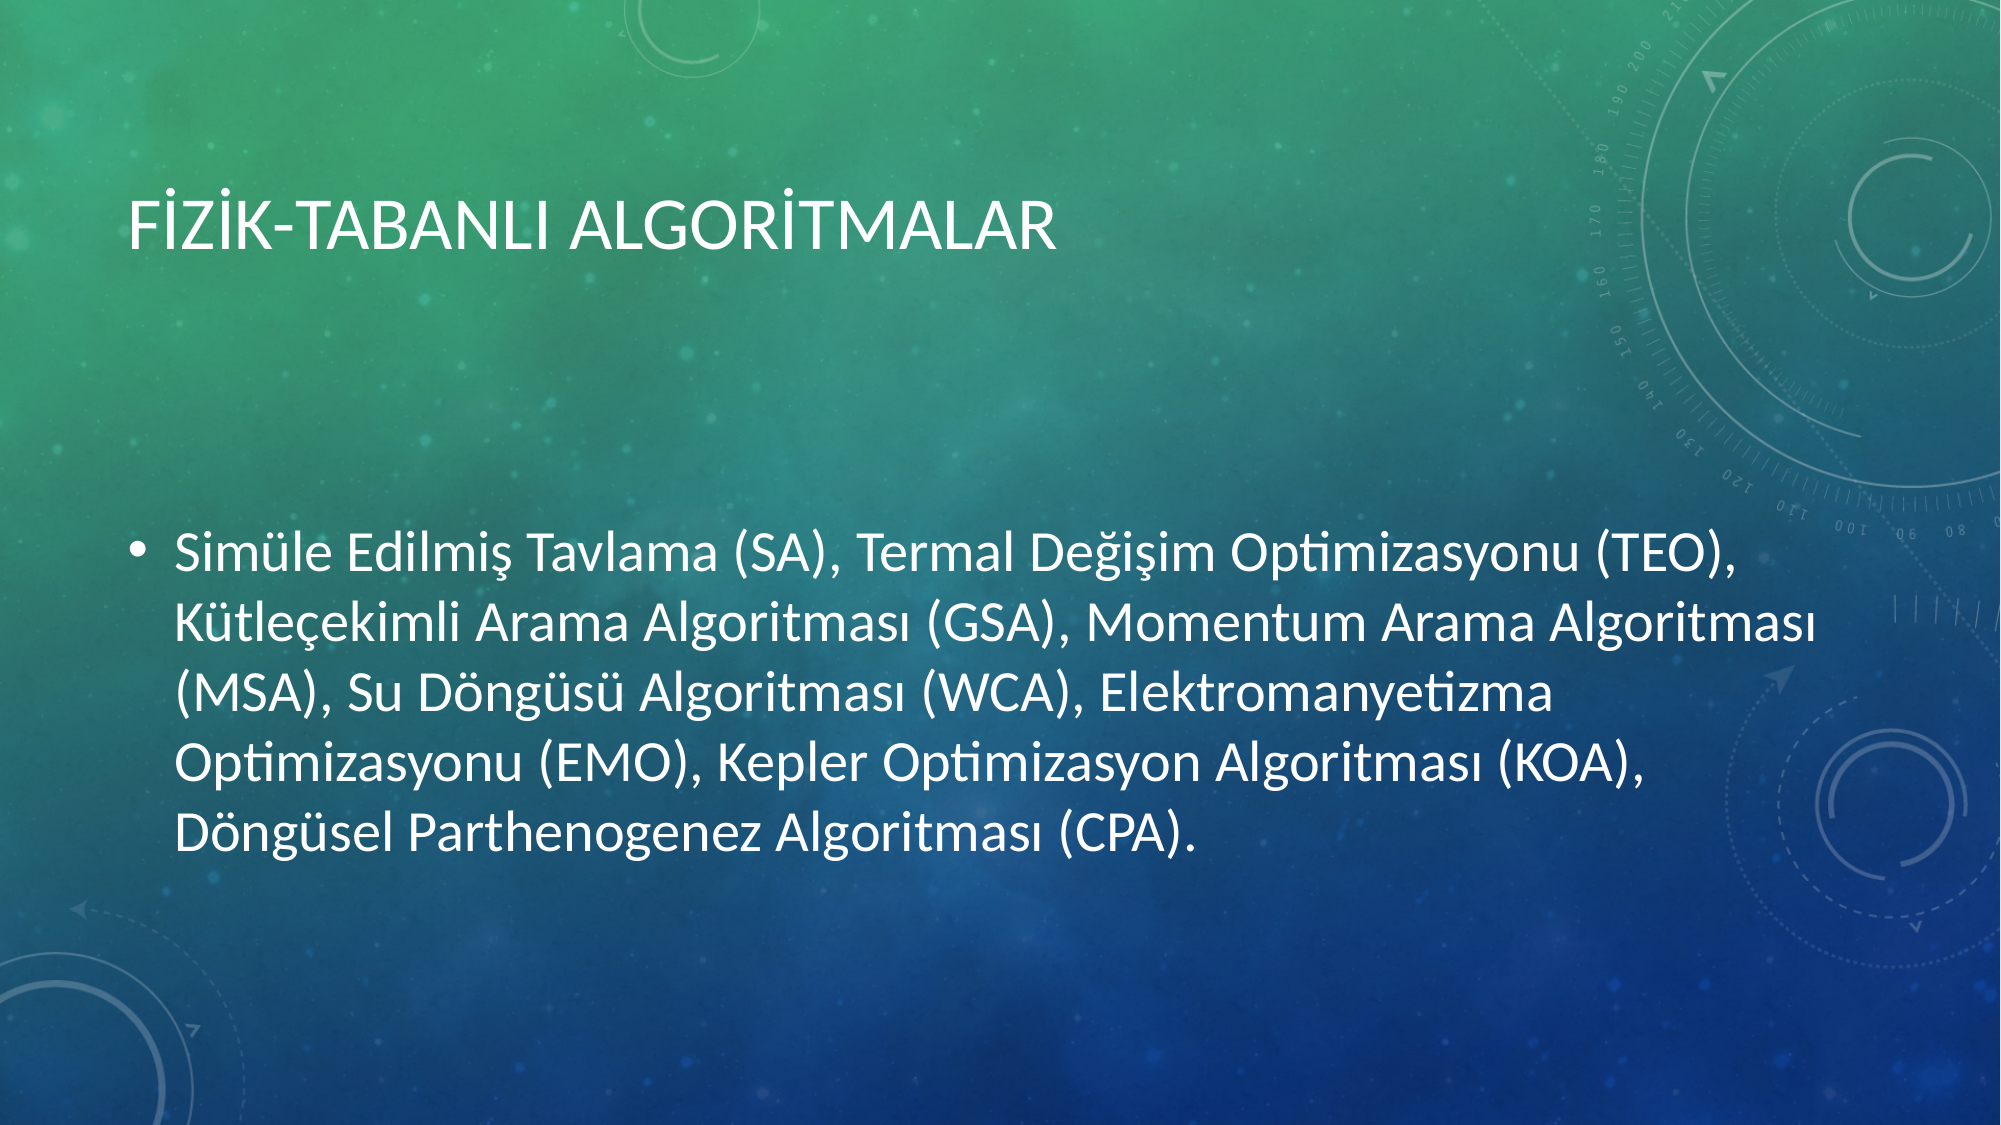

# Fizik-tabanlı Algoritmalar
Simüle Edilmiş Tavlama (SA), Termal Değişim Optimizasyonu (TEO), Kütleçekimli Arama Algoritması (GSA), Momentum Arama Algoritması (MSA), Su Döngüsü Algoritması (WCA), Elektromanyetizma Optimizasyonu (EMO), Kepler Optimizasyon Algoritması (KOA), Döngüsel Parthenogenez Algoritması (CPA).